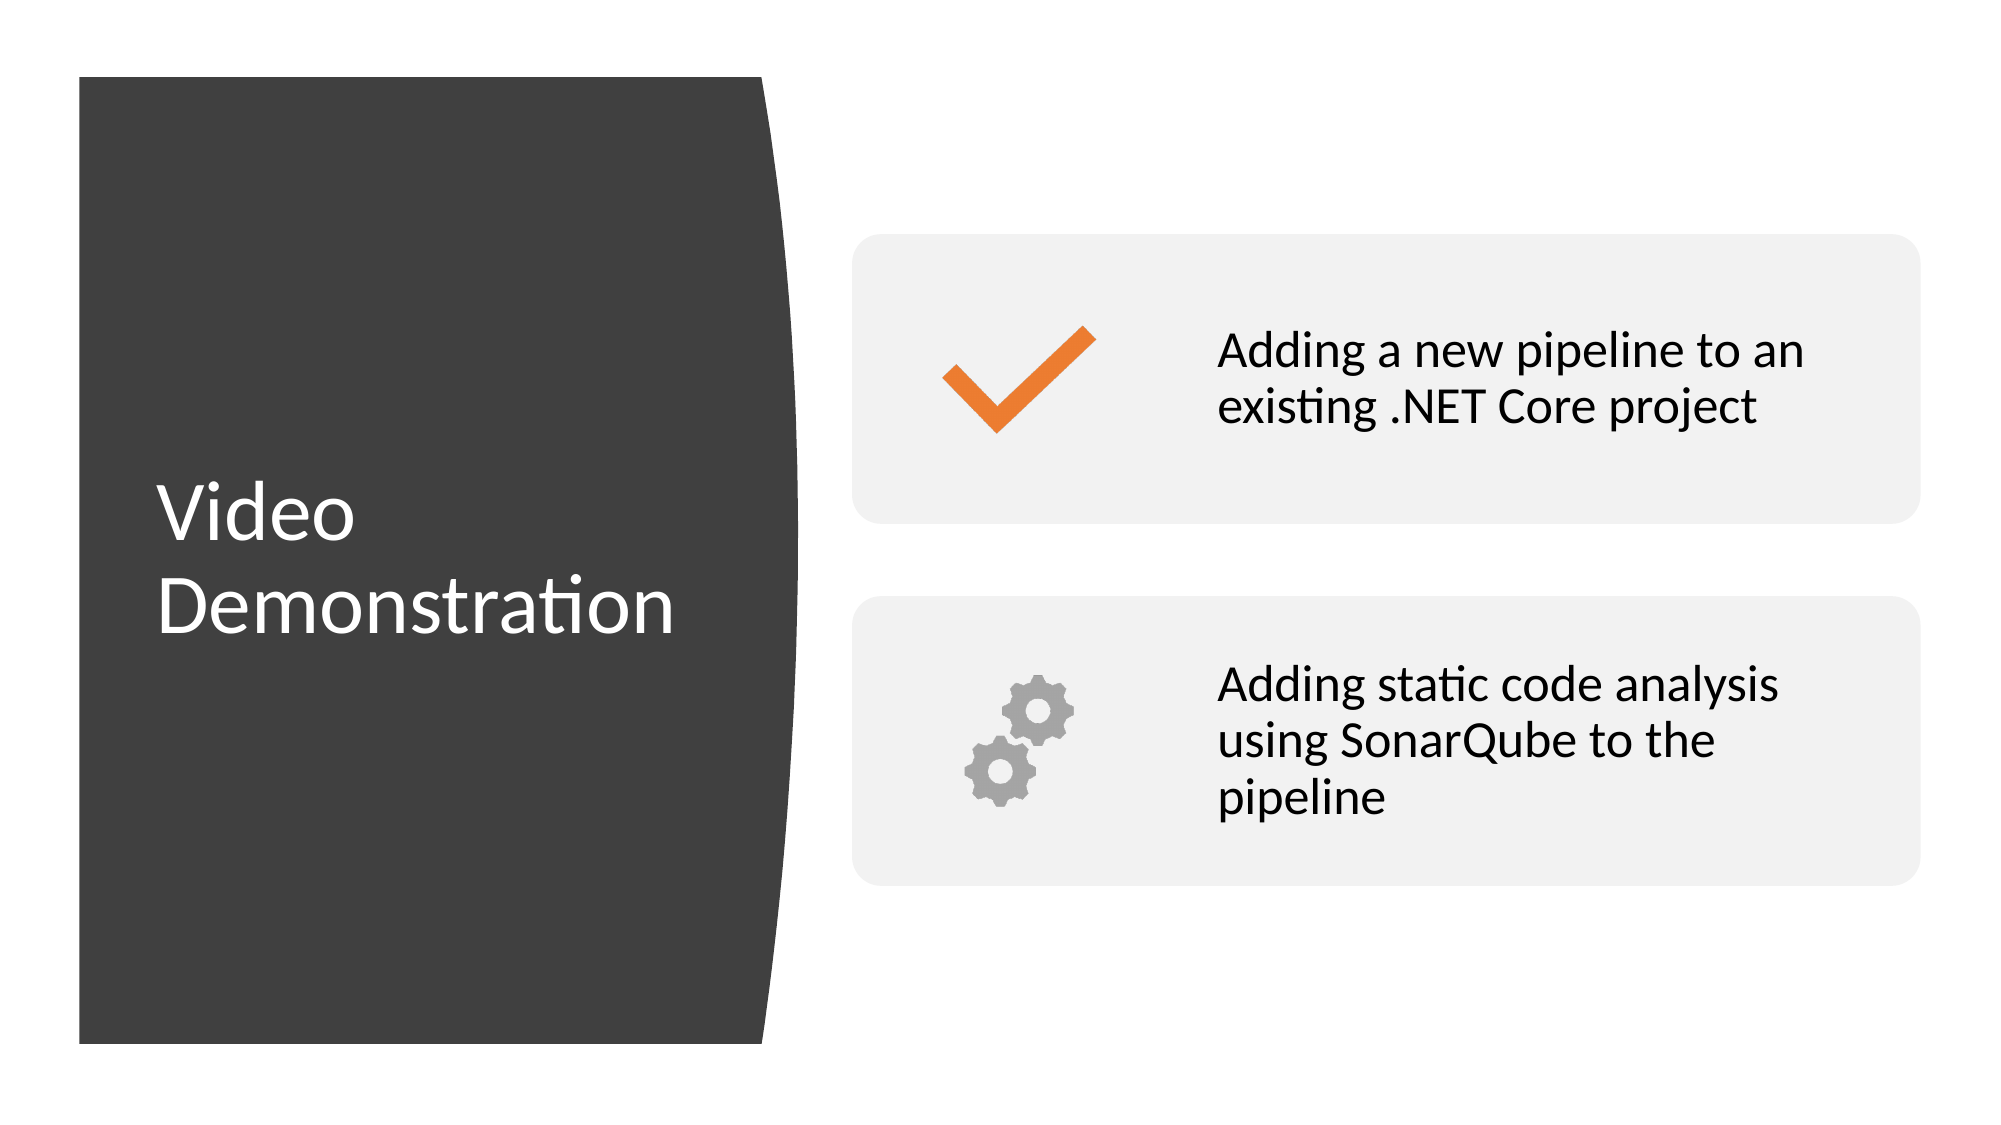

Adding a new pipeline to an existing .NET Core project
Adding static code analysis using SonarQube to the pipeline

# Video Demonstration